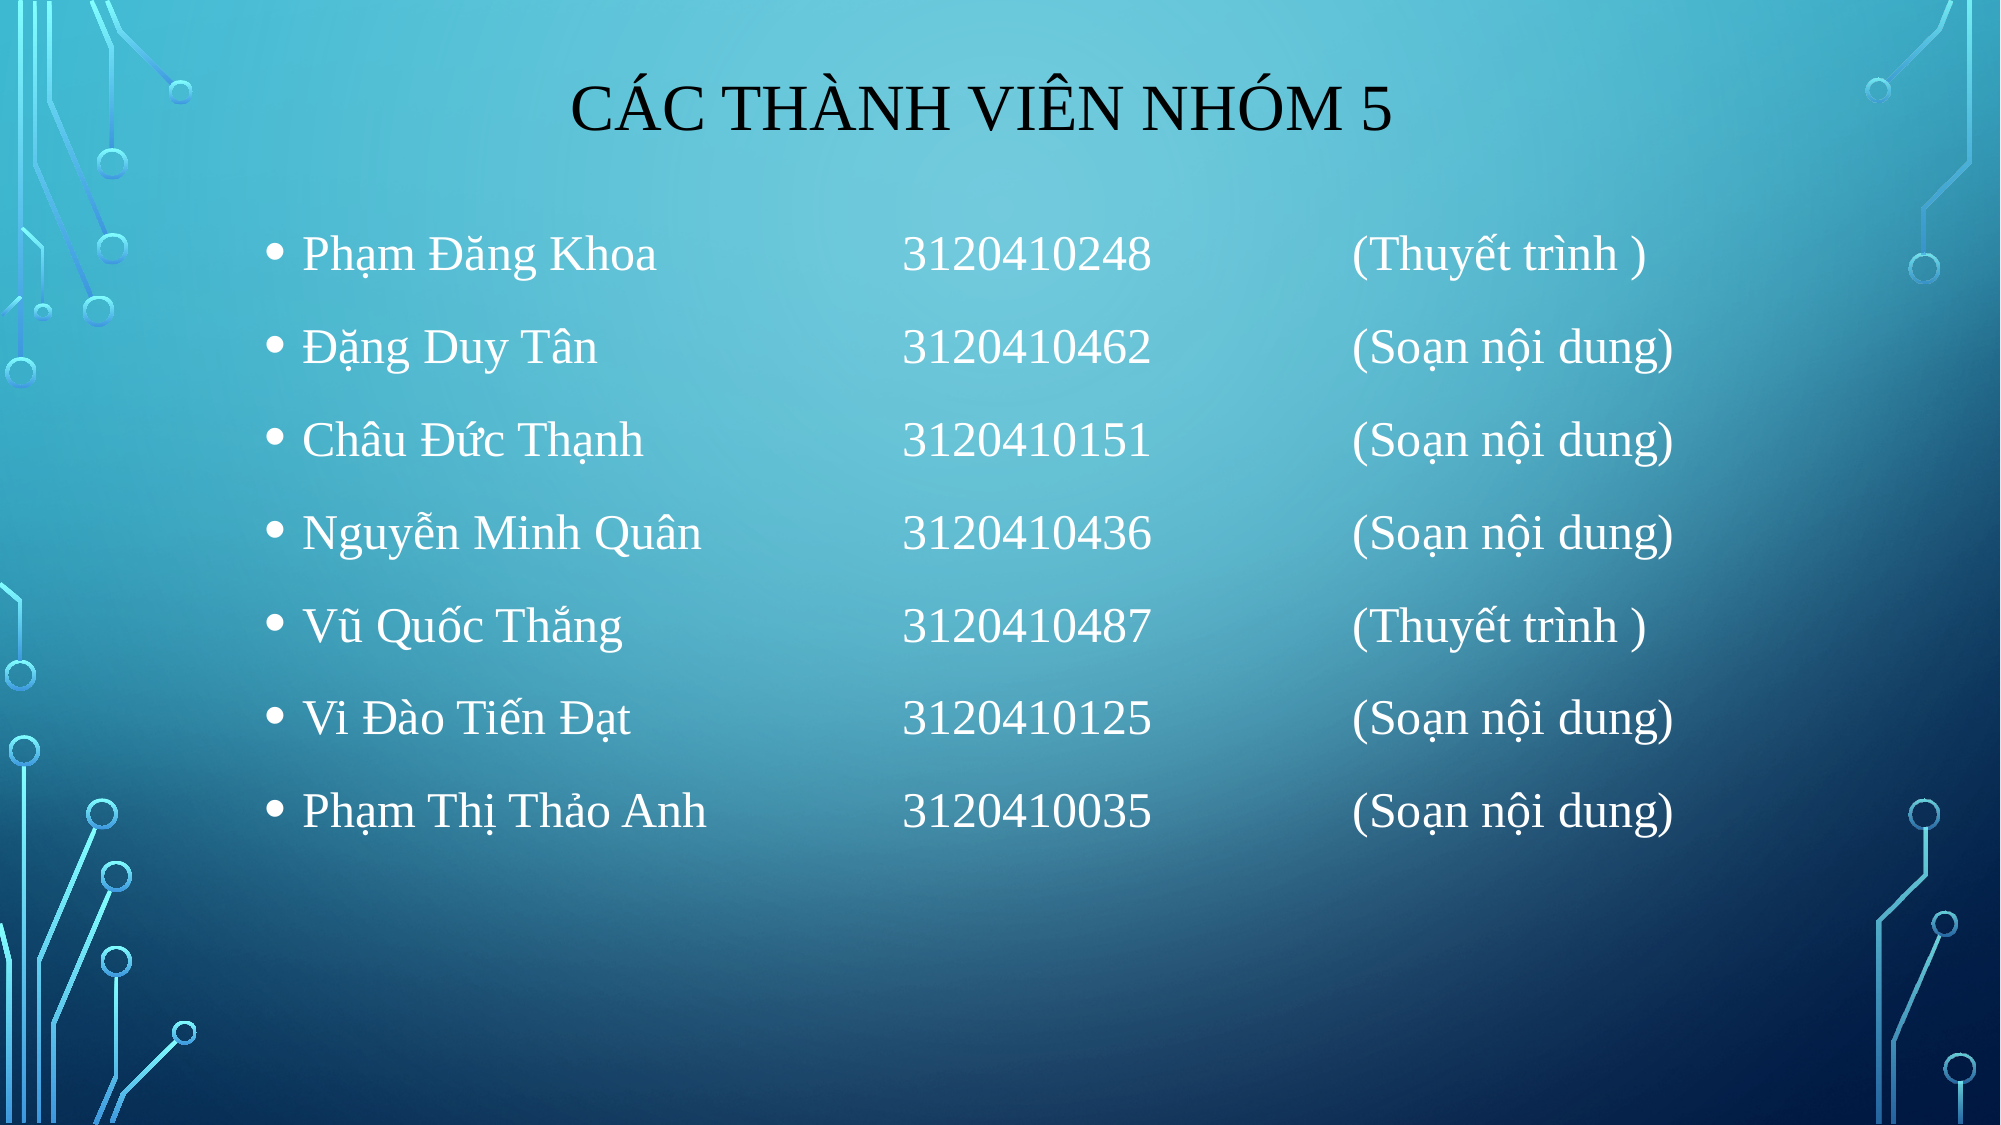

# Các Thành viên Nhóm 5
Phạm Đăng Khoa 		3120410248		(Thuyết trình )
Đặng Duy Tân      		3120410462		(Soạn nội dung)
Châu Đức Thạnh 		3120410151		(Soạn nội dung)
Nguyễn Minh Quân		3120410436		(Soạn nội dung)
Vũ Quốc Thắng 		3120410487		(Thuyết trình )
Vi Đào Tiến Đạt		3120410125		(Soạn nội dung)
Phạm Thị Thảo Anh		3120410035		(Soạn nội dung)